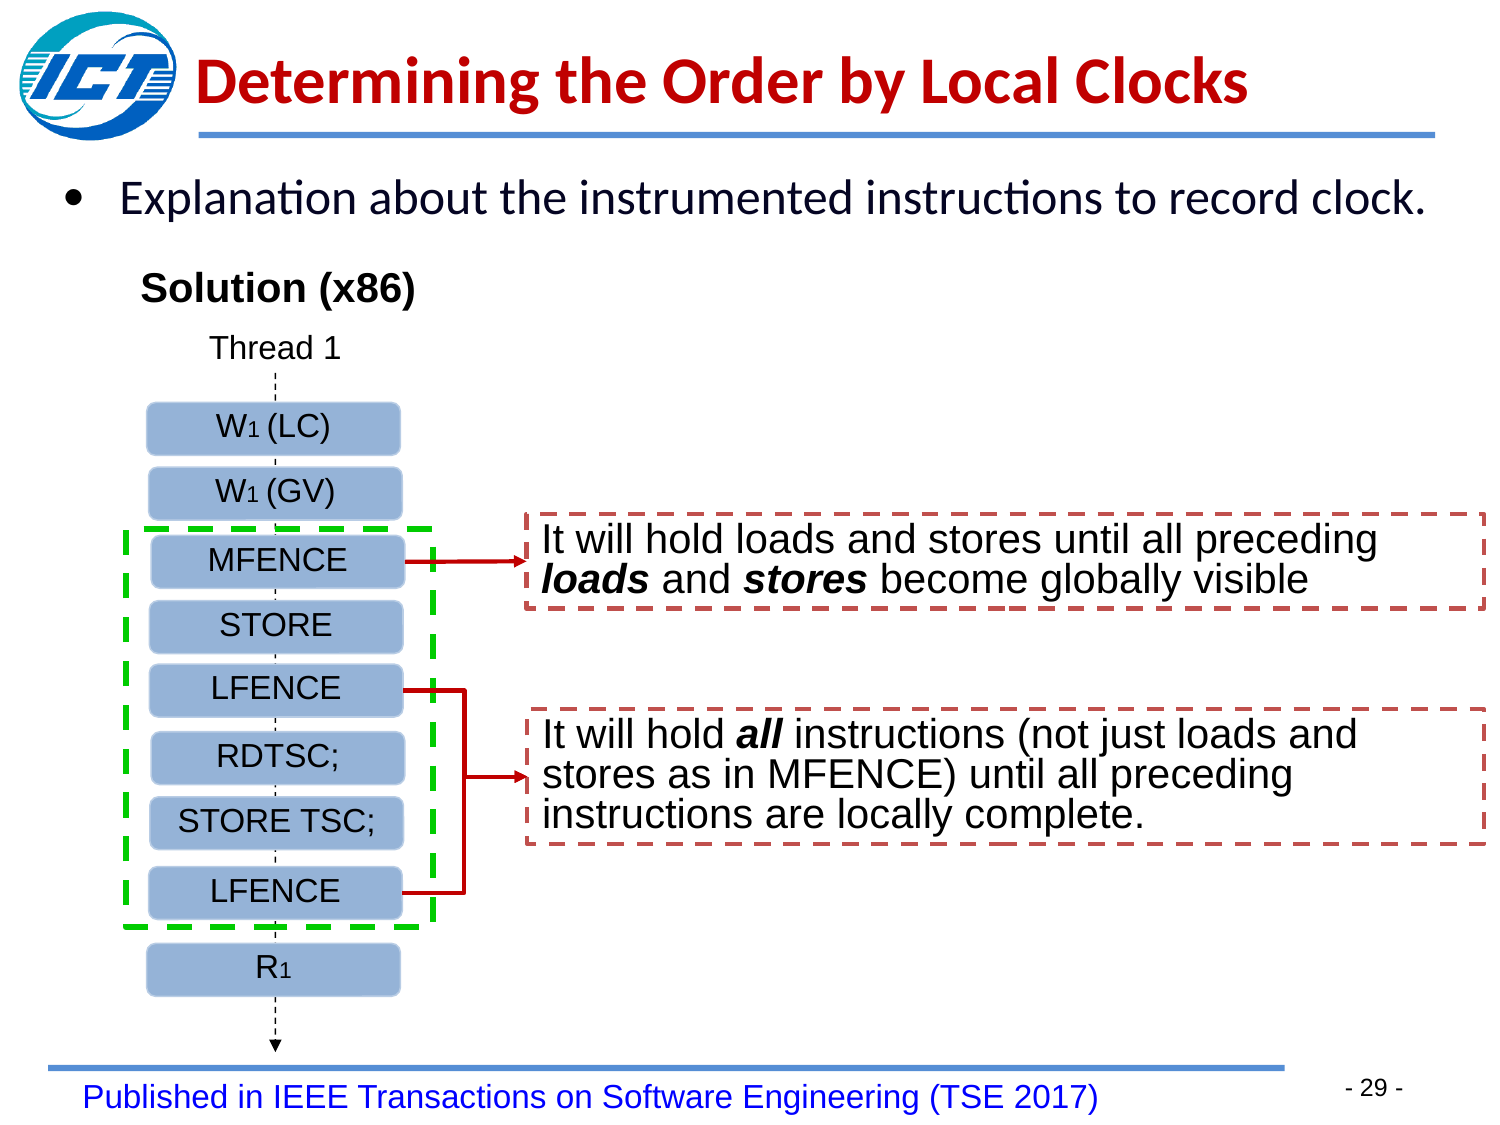

# Determining the Order by Local Clocks
Explanation about the instrumented instructions to record clock.
Solution (x86)
Thread 1
W1 (LC)
W1 (GV)
It will hold loads and stores until all preceding loads and stores become globally visible

MFENCE
STORE
LFENCE
It will hold all instructions (not just loads and stores as in MFENCE) until all preceding instructions are locally complete.
RDTSC;
STORE TSC;
LFENCE
R1